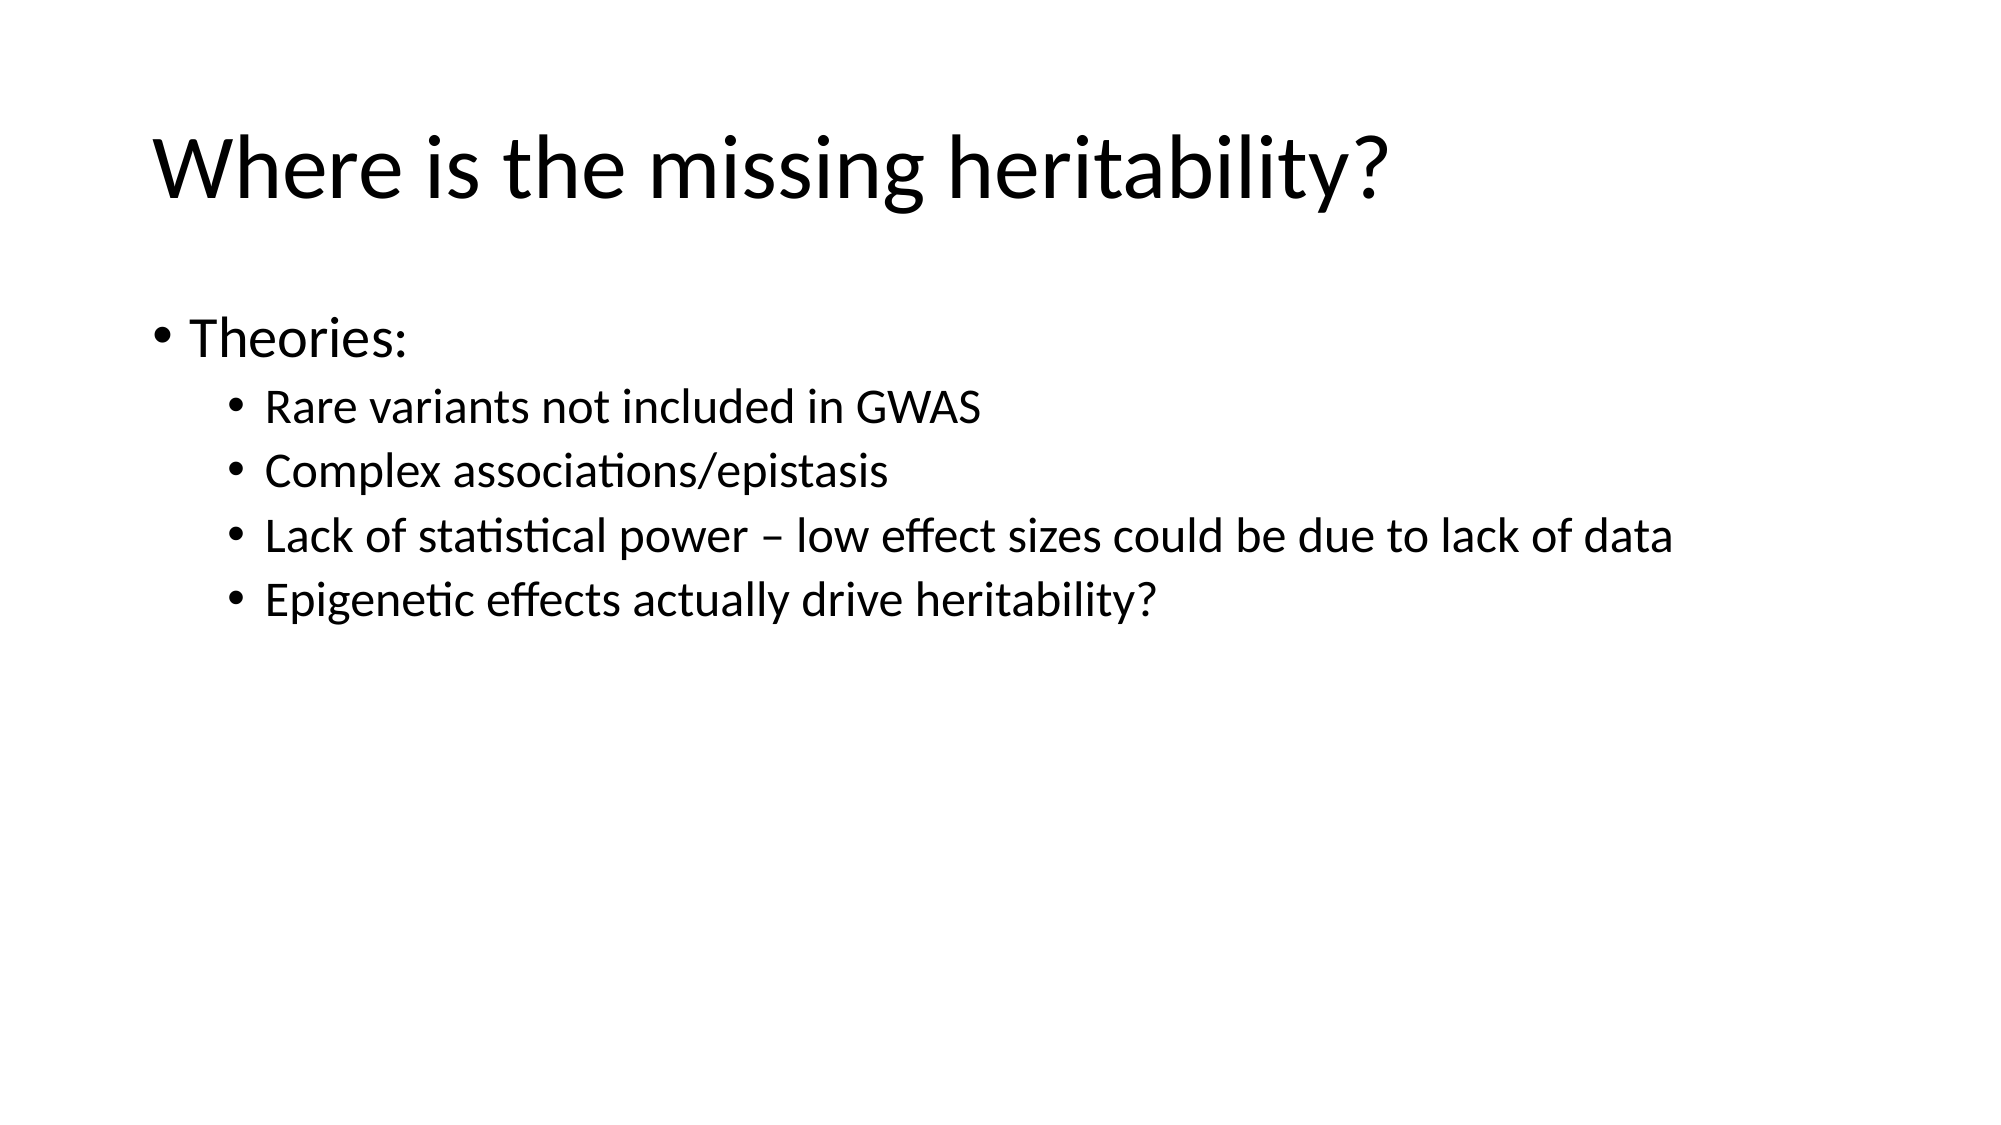

# Where is the missing heritability?
Theories:
Rare variants not included in GWAS
Complex associations/epistasis
Lack of statistical power – low effect sizes could be due to lack of data
Epigenetic effects actually drive heritability?